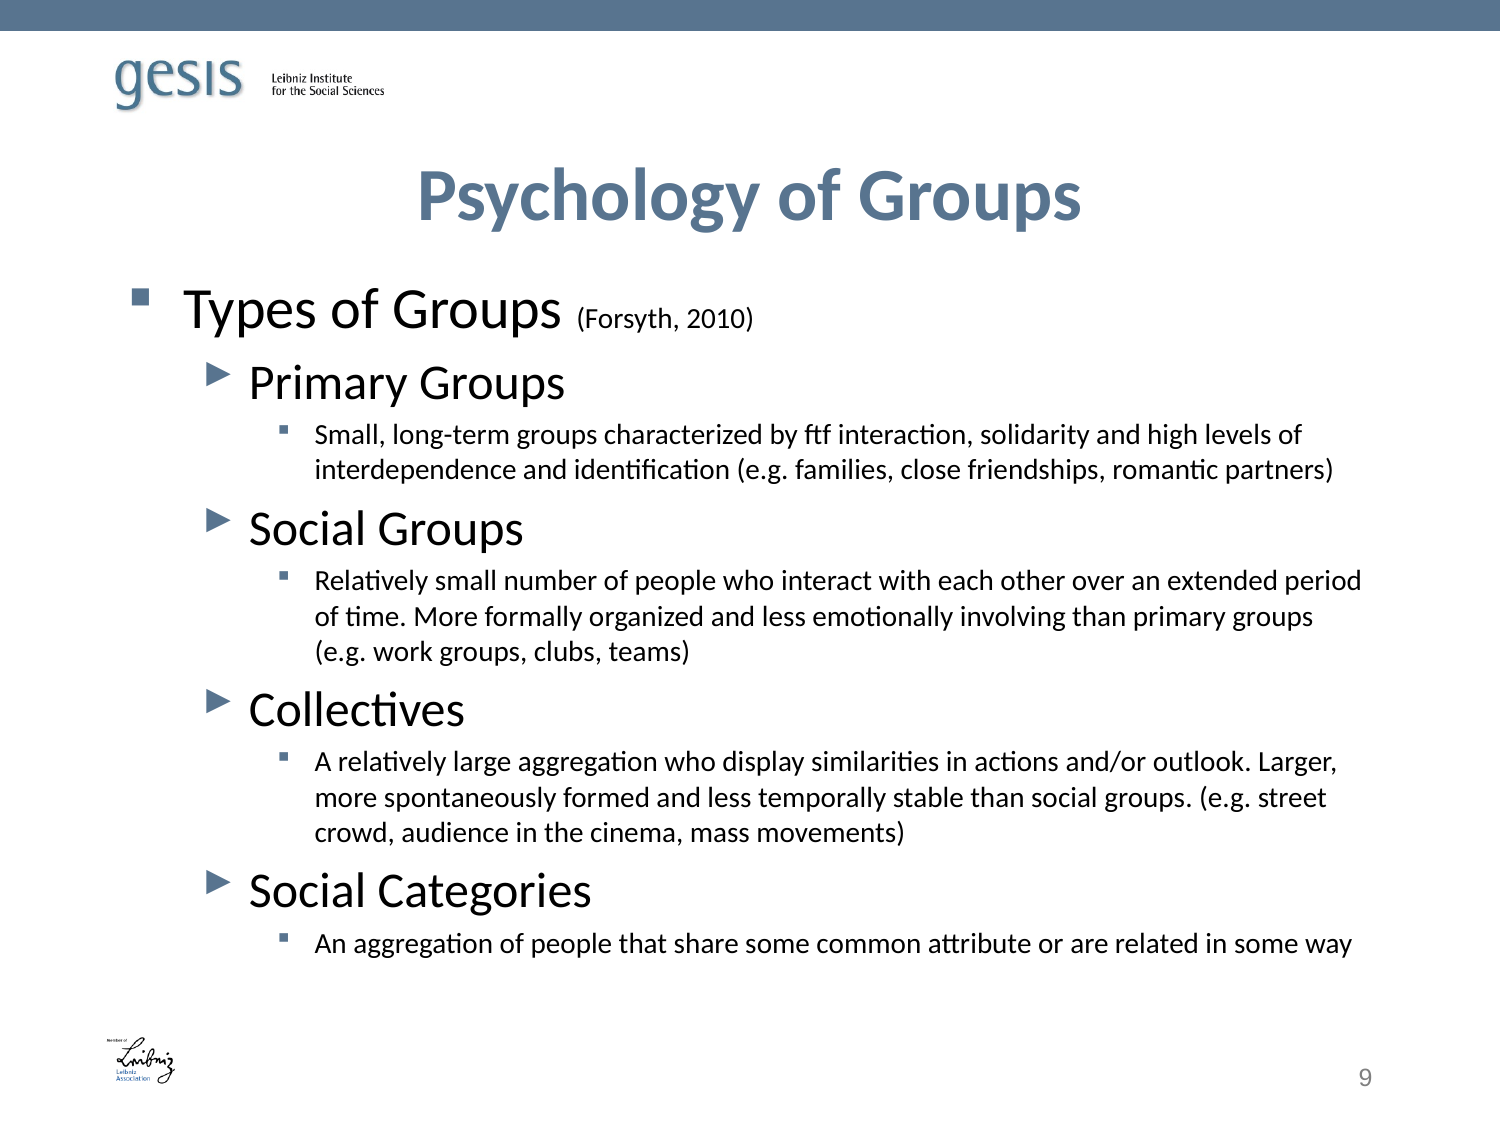

# Psychology of Groups
Types of Groups (Forsyth, 2010)
Primary Groups
Small, long-term groups characterized by ftf interaction, solidarity and high levels of interdependence and identification (e.g. families, close friendships, romantic partners)
Social Groups
Relatively small number of people who interact with each other over an extended period of time. More formally organized and less emotionally involving than primary groups (e.g. work groups, clubs, teams)
Collectives
A relatively large aggregation who display similarities in actions and/or outlook. Larger, more spontaneously formed and less temporally stable than social groups. (e.g. street crowd, audience in the cinema, mass movements)
Social Categories
An aggregation of people that share some common attribute or are related in some way
9